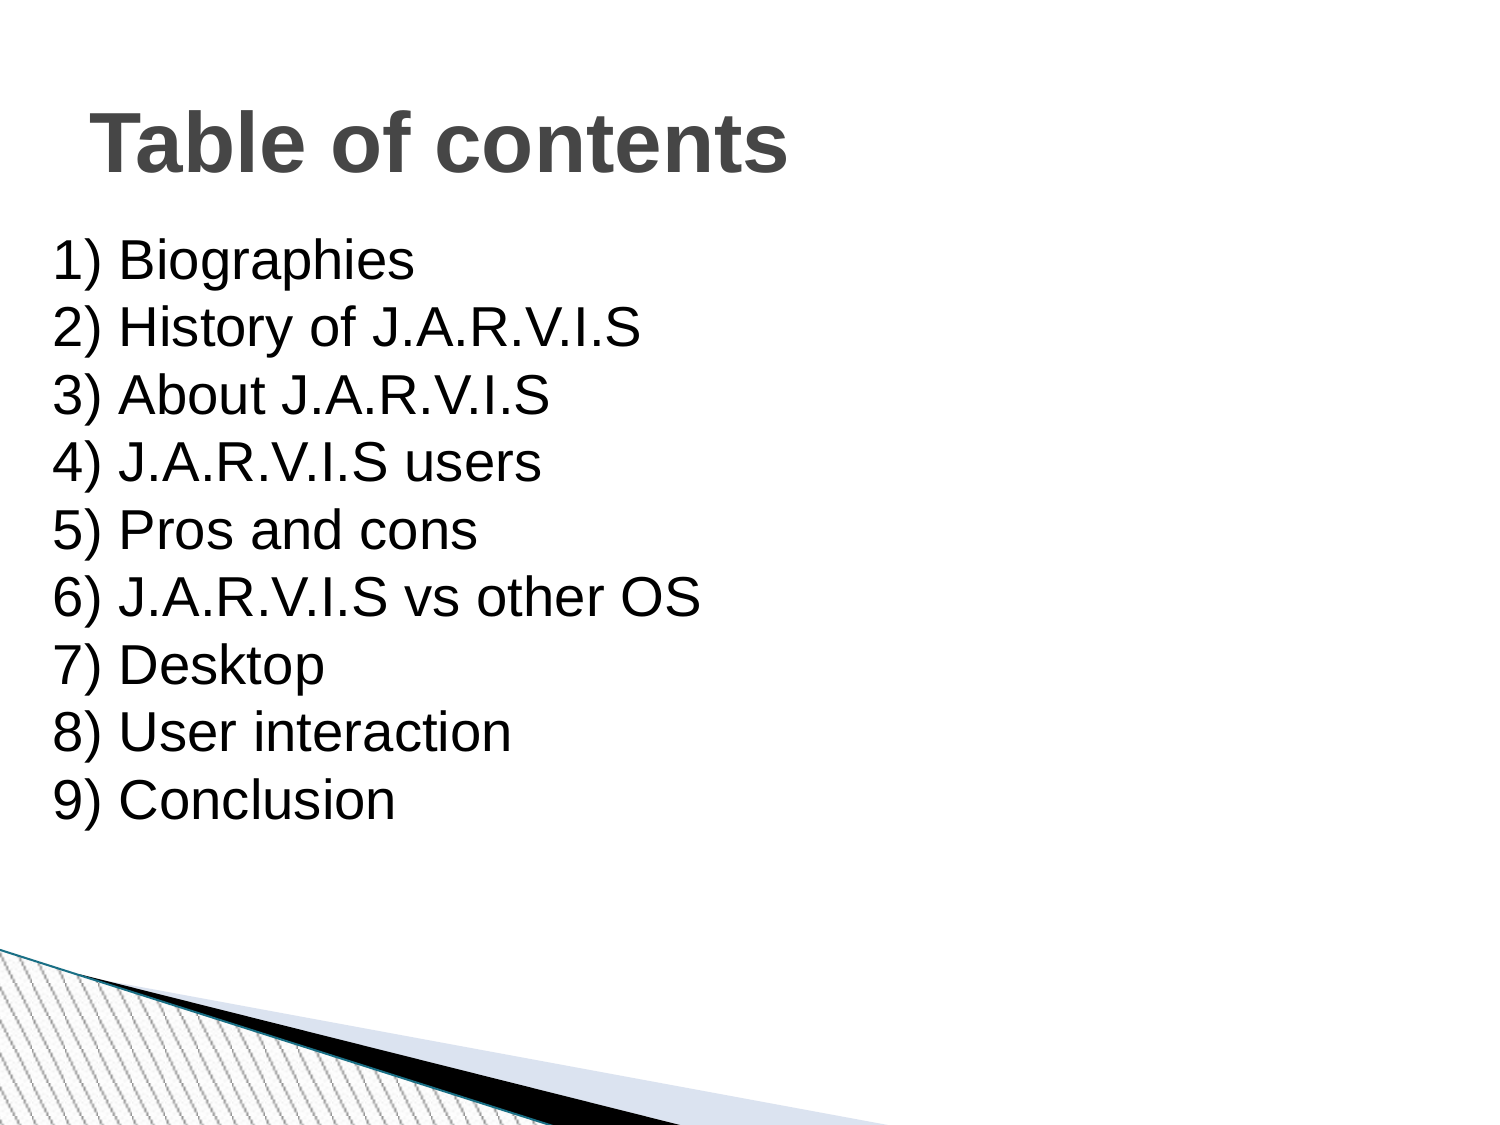

Table of contents
 Biographies
 History of J.A.R.V.I.S
 About J.A.R.V.I.S
 J.A.R.V.I.S users
 Pros and cons
 J.A.R.V.I.S vs other OS
 Desktop
 User interaction
 Conclusion